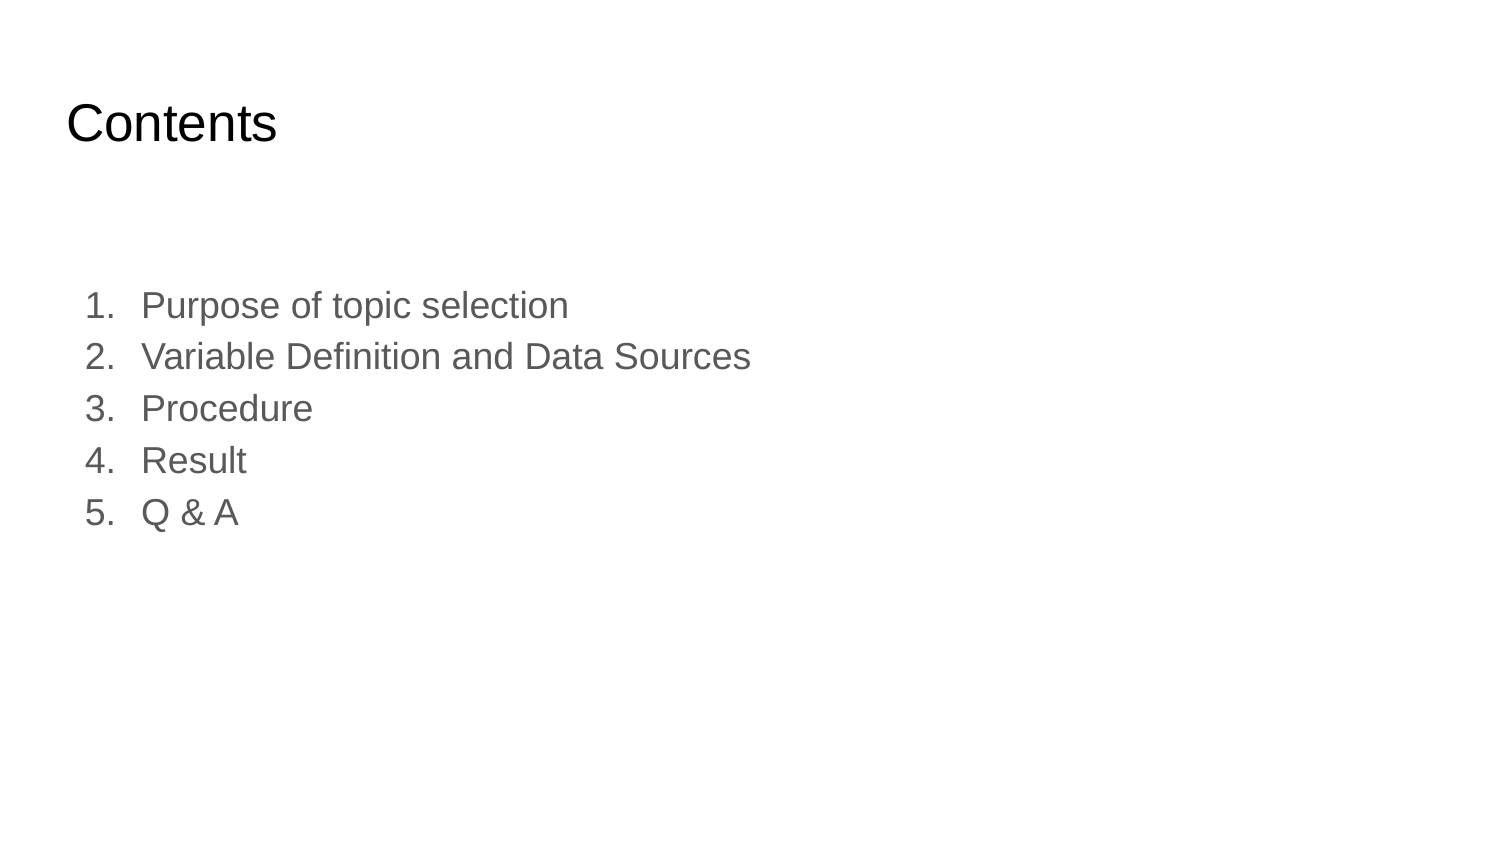

# Contents

Purpose of topic selection
Variable Definition and Data Sources
Procedure
Result
Q & A